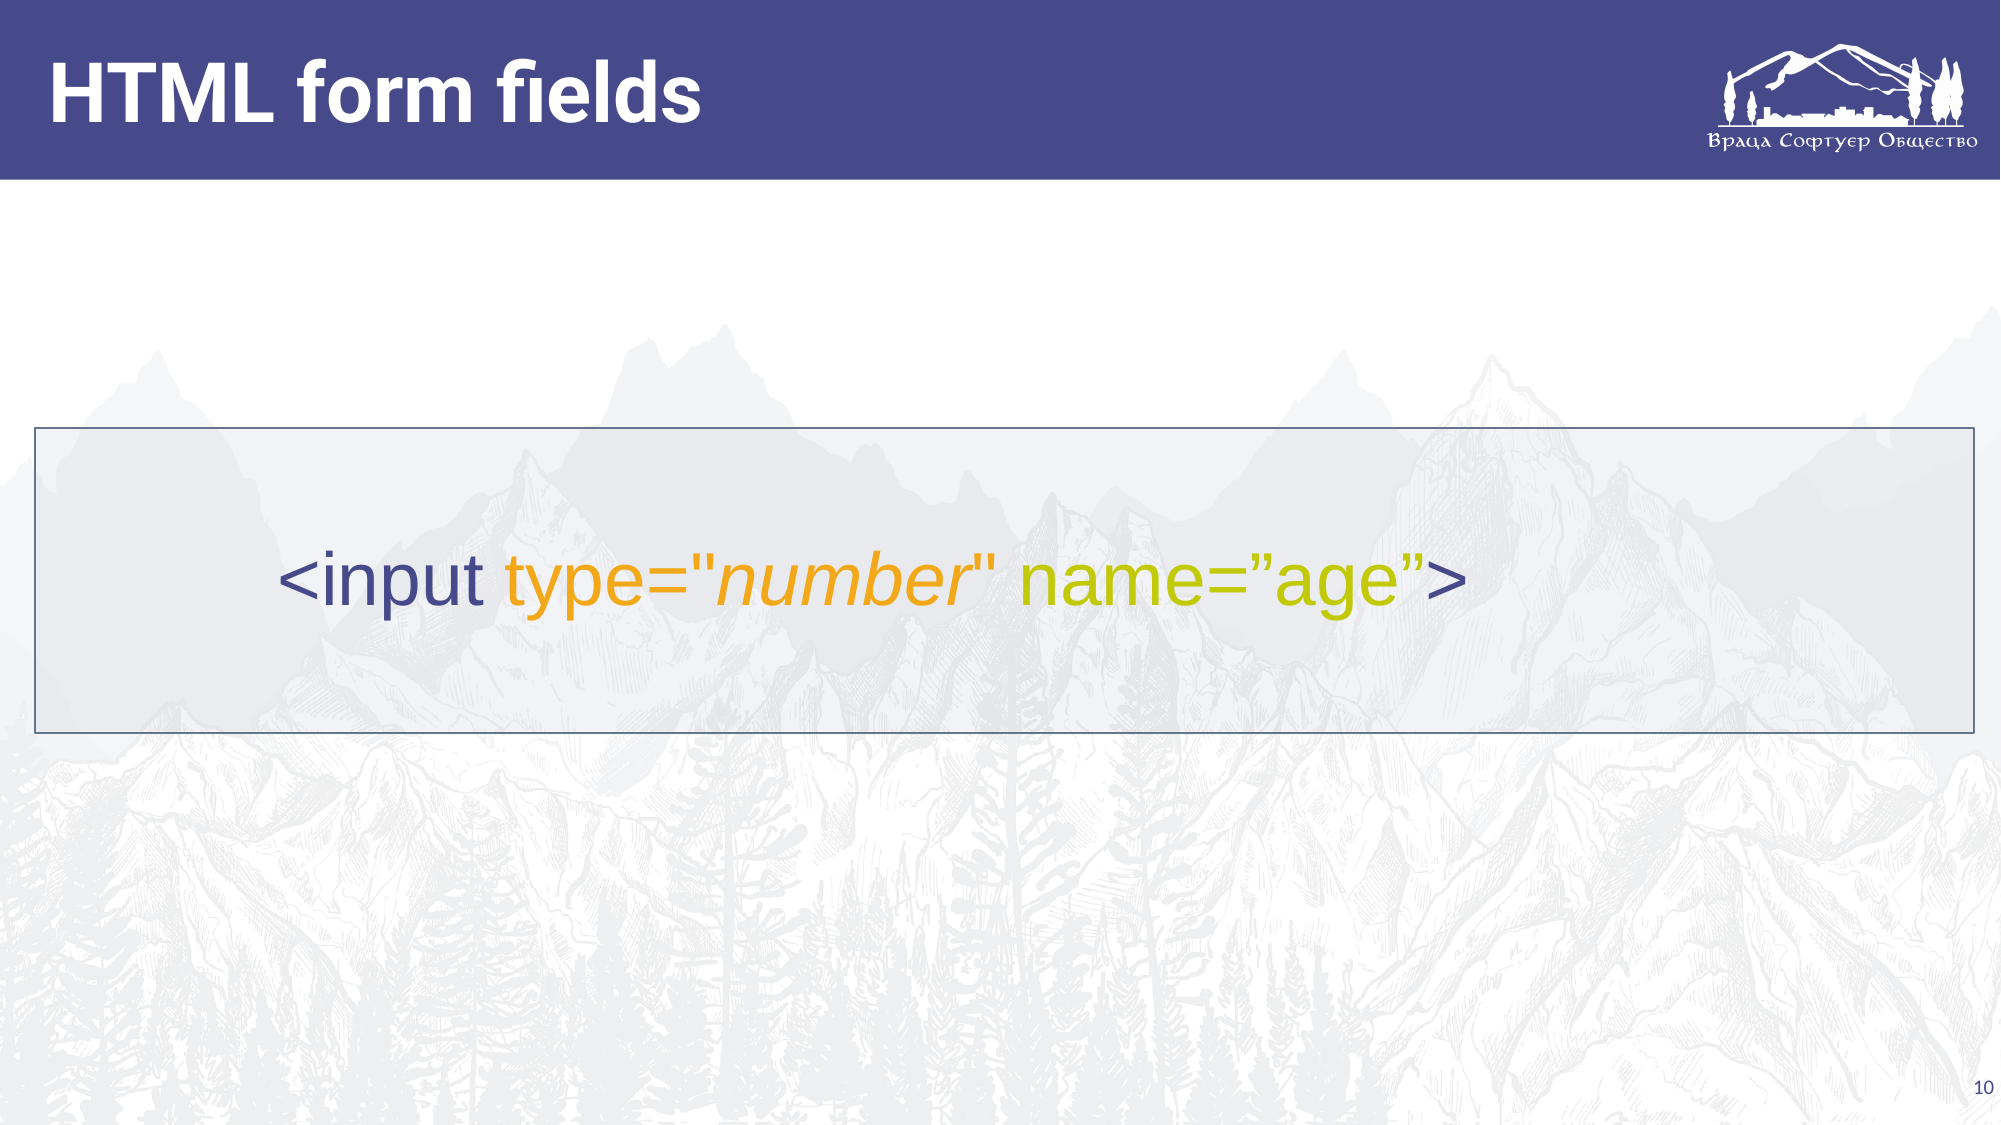

# HTML form fields

<input type="number" name=”age”>

10